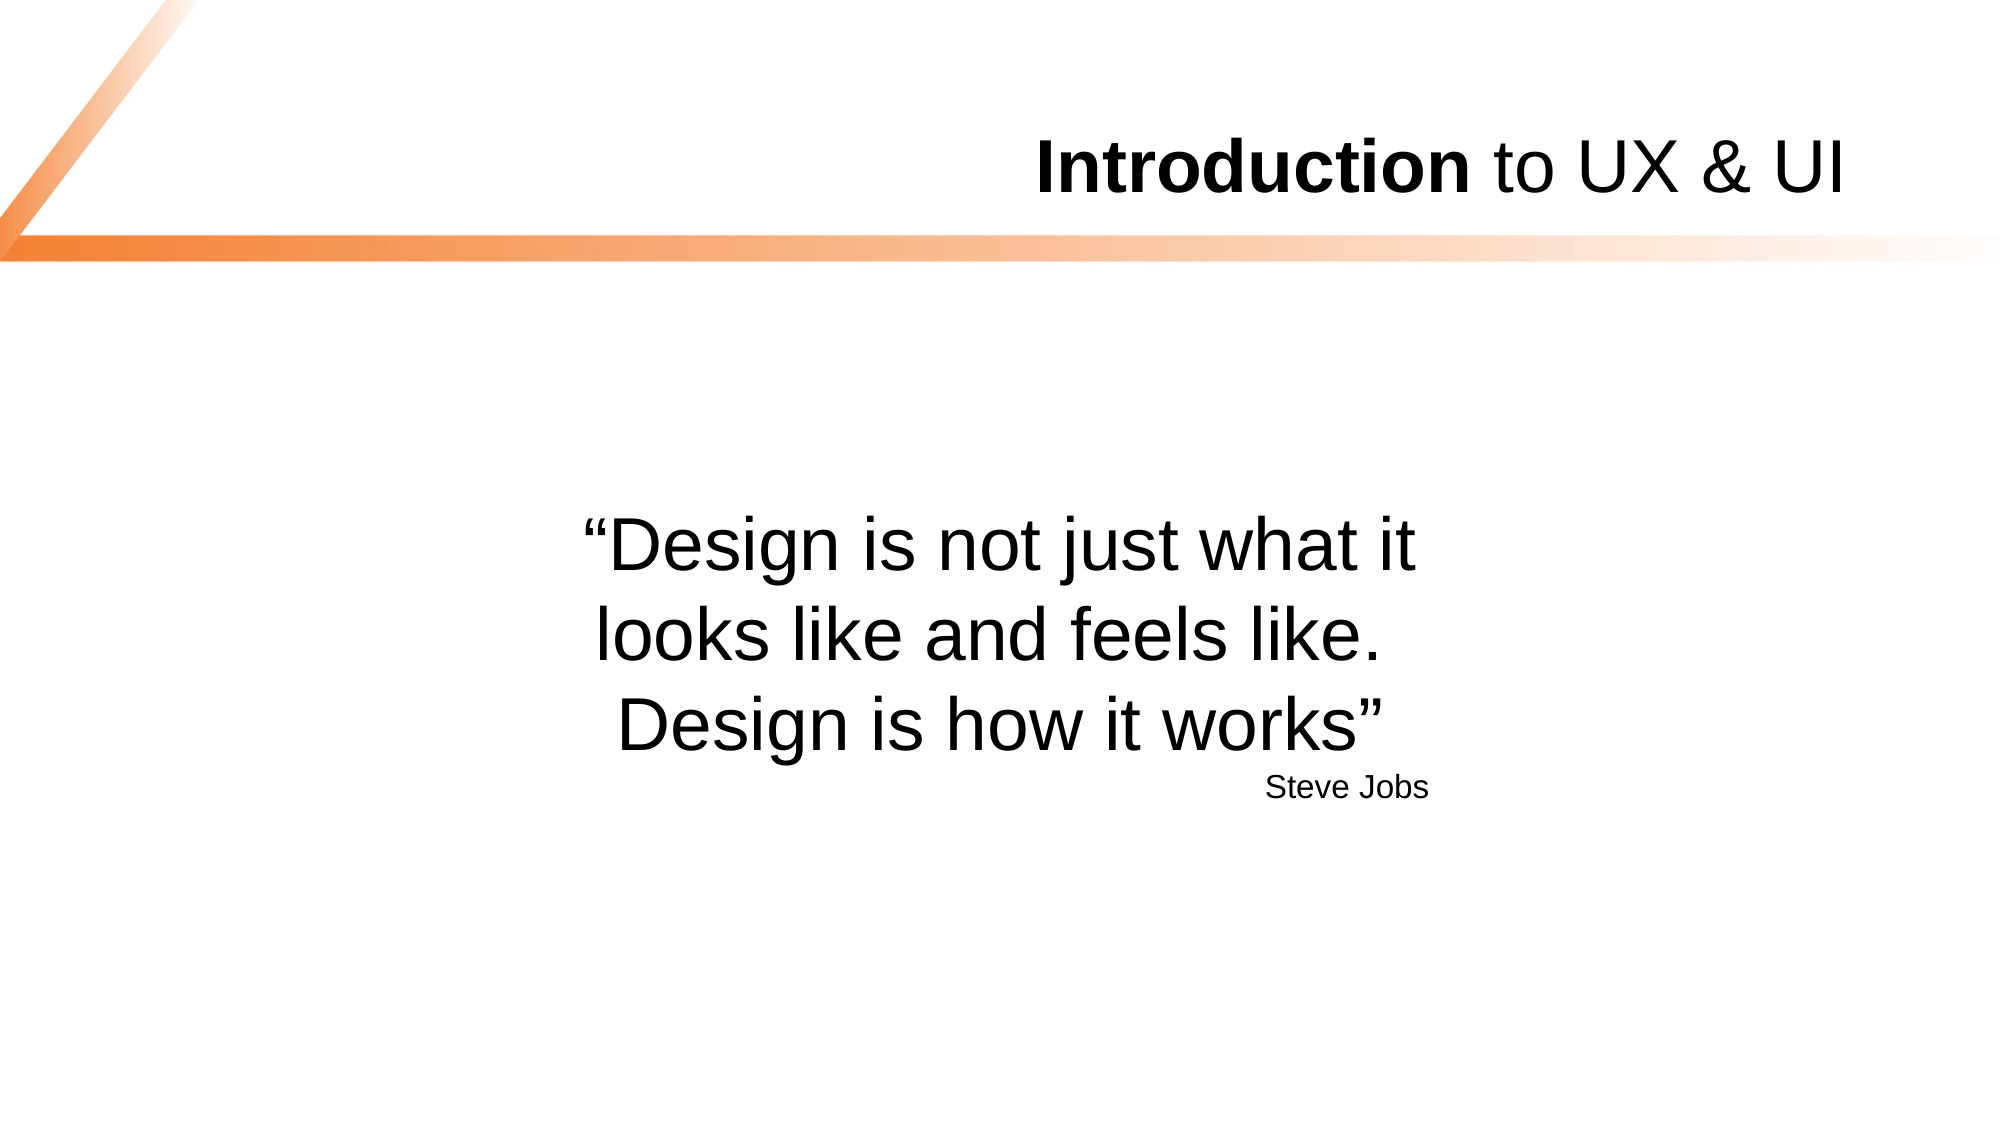

# Introduction to UX & UI
“Design is not just what it looks like and feels like.
Design is how it works”
					Steve Jobs